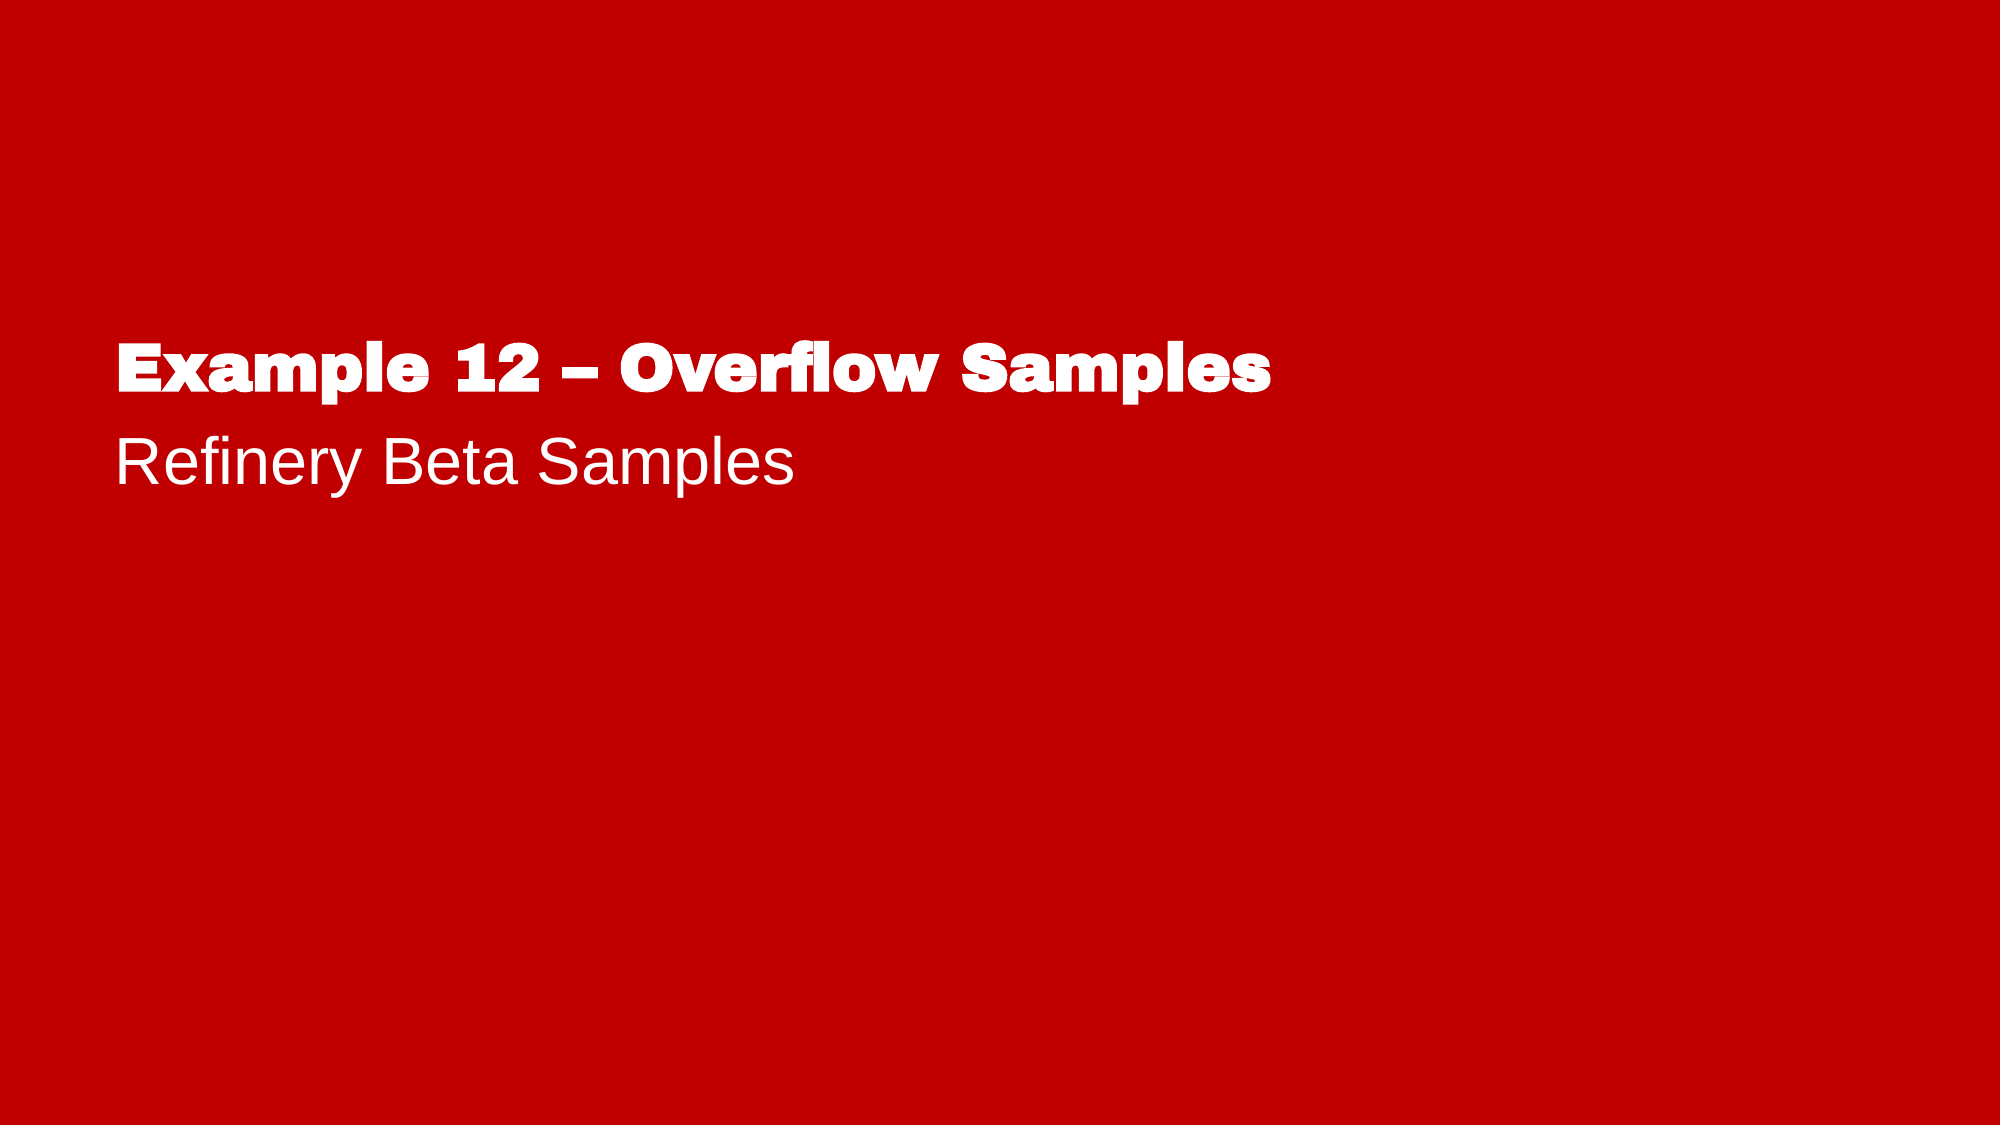

Example 12 – Overflow Samples
# Refinery Beta Samples